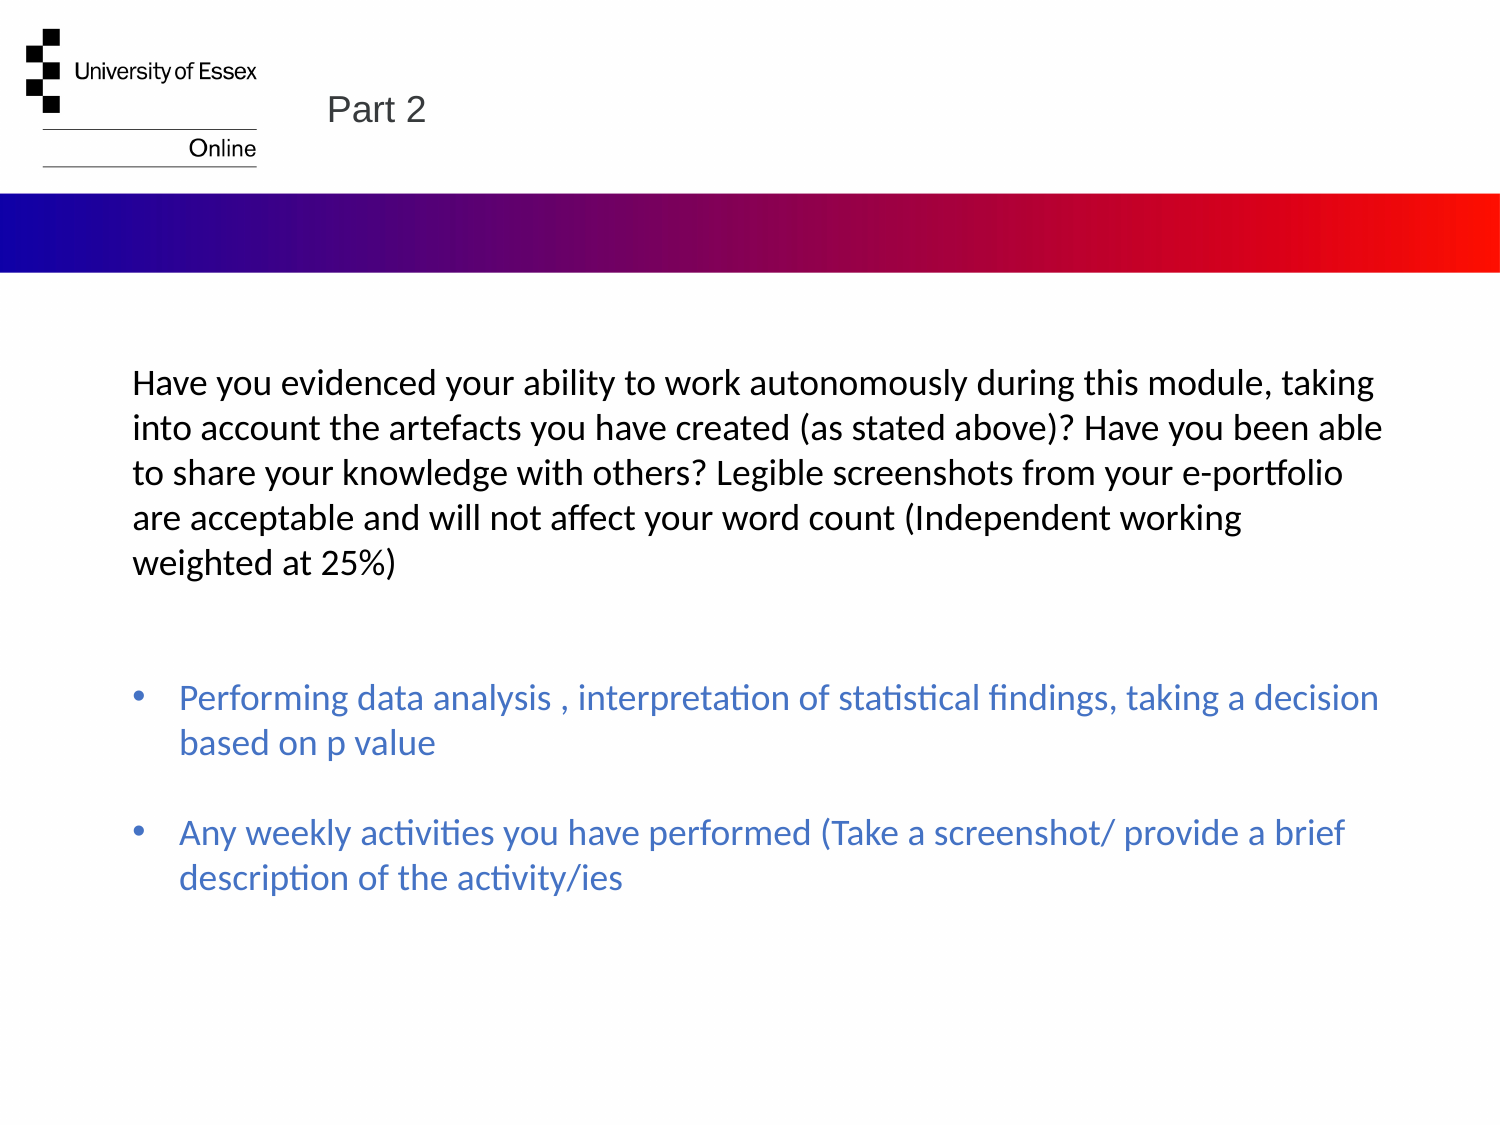

Part 2
Have you evidenced your ability to work autonomously during this module, taking into account the artefacts you have created (as stated above)? Have you been able to share your knowledge with others? Legible screenshots from your e-portfolio are acceptable and will not affect your word count (Independent working weighted at 25%)

Performing data analysis , interpretation of statistical findings, taking a decision based on p value

Any weekly activities you have performed (Take a screenshot/ provide a brief description of the activity/ies